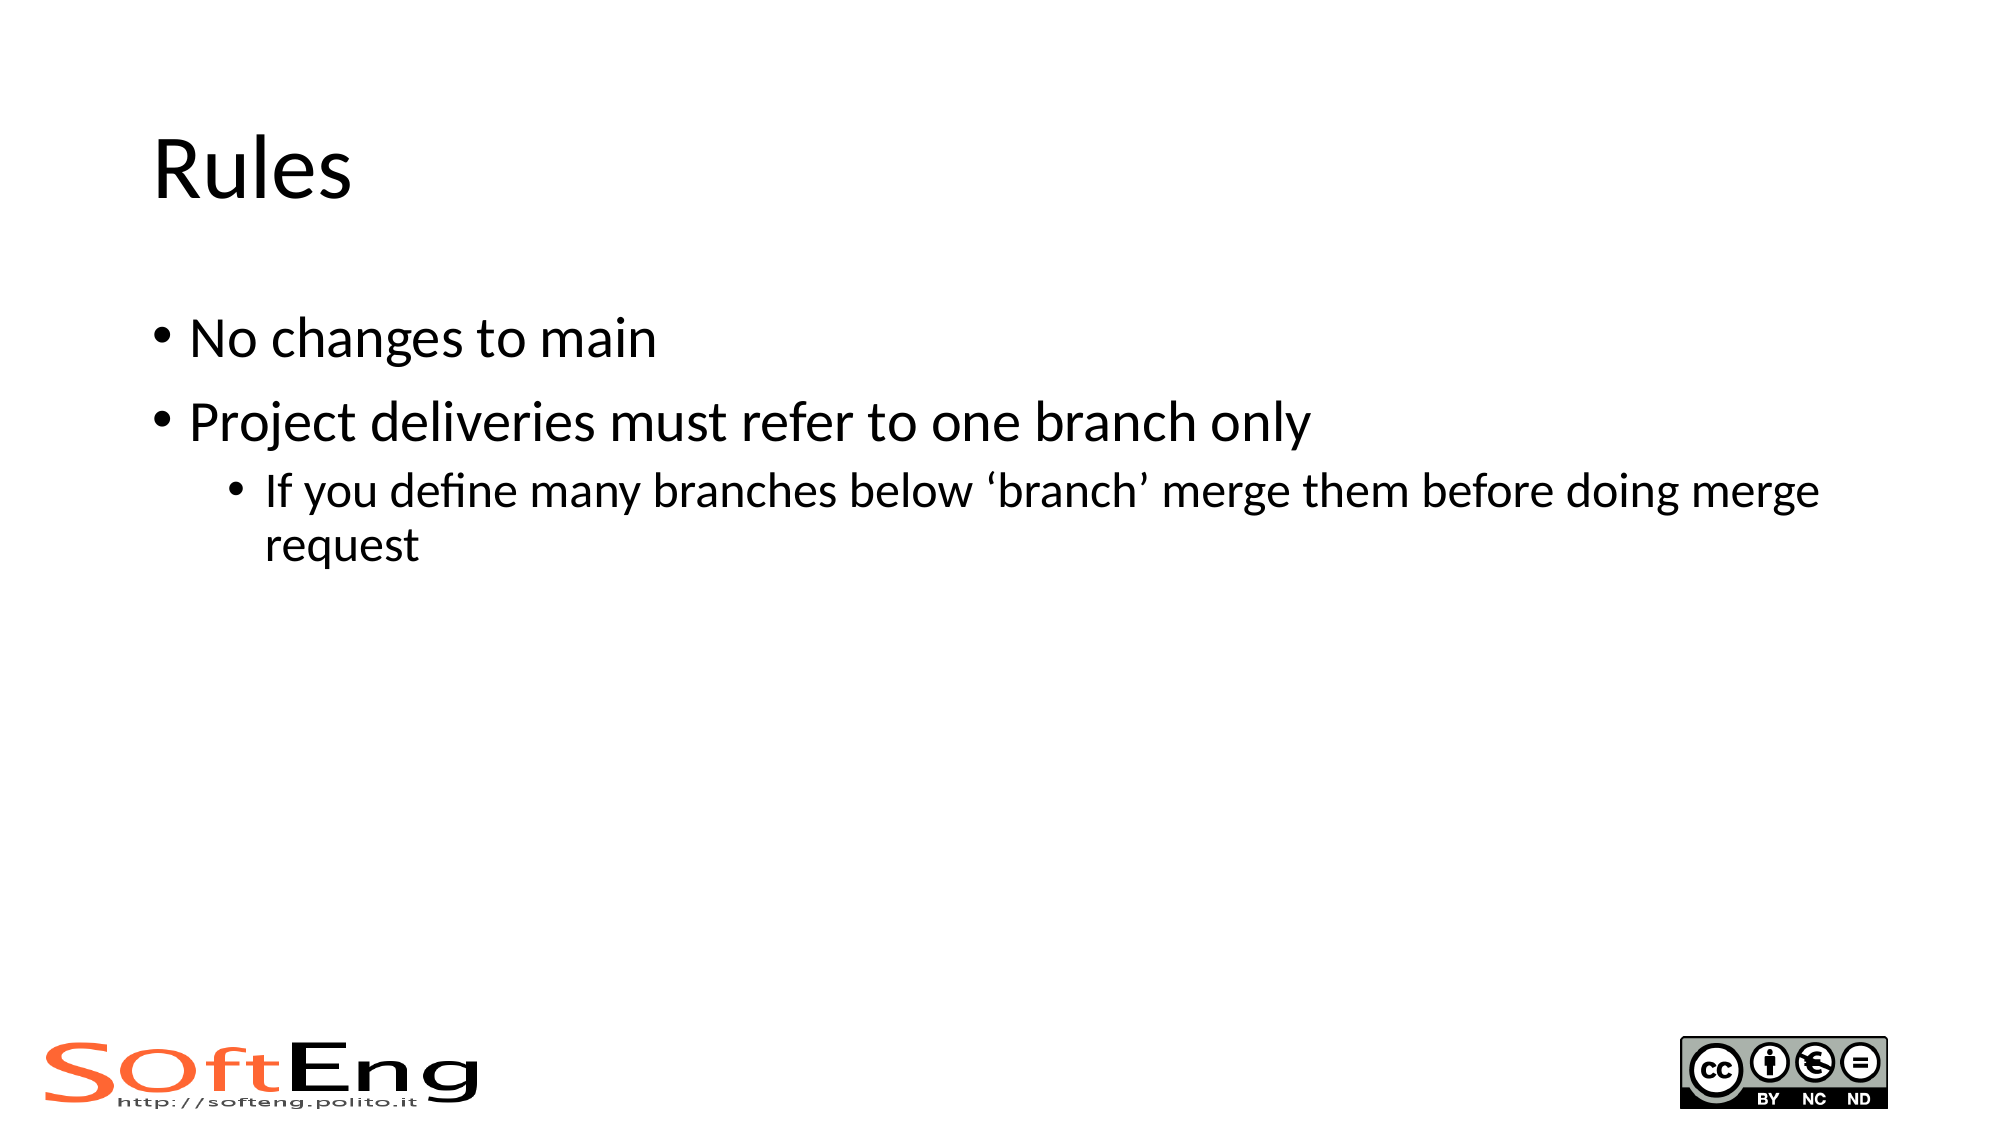

# Rules
No changes to main
Project deliveries must refer to one branch only
If you define many branches below ‘branch’ merge them before doing merge request